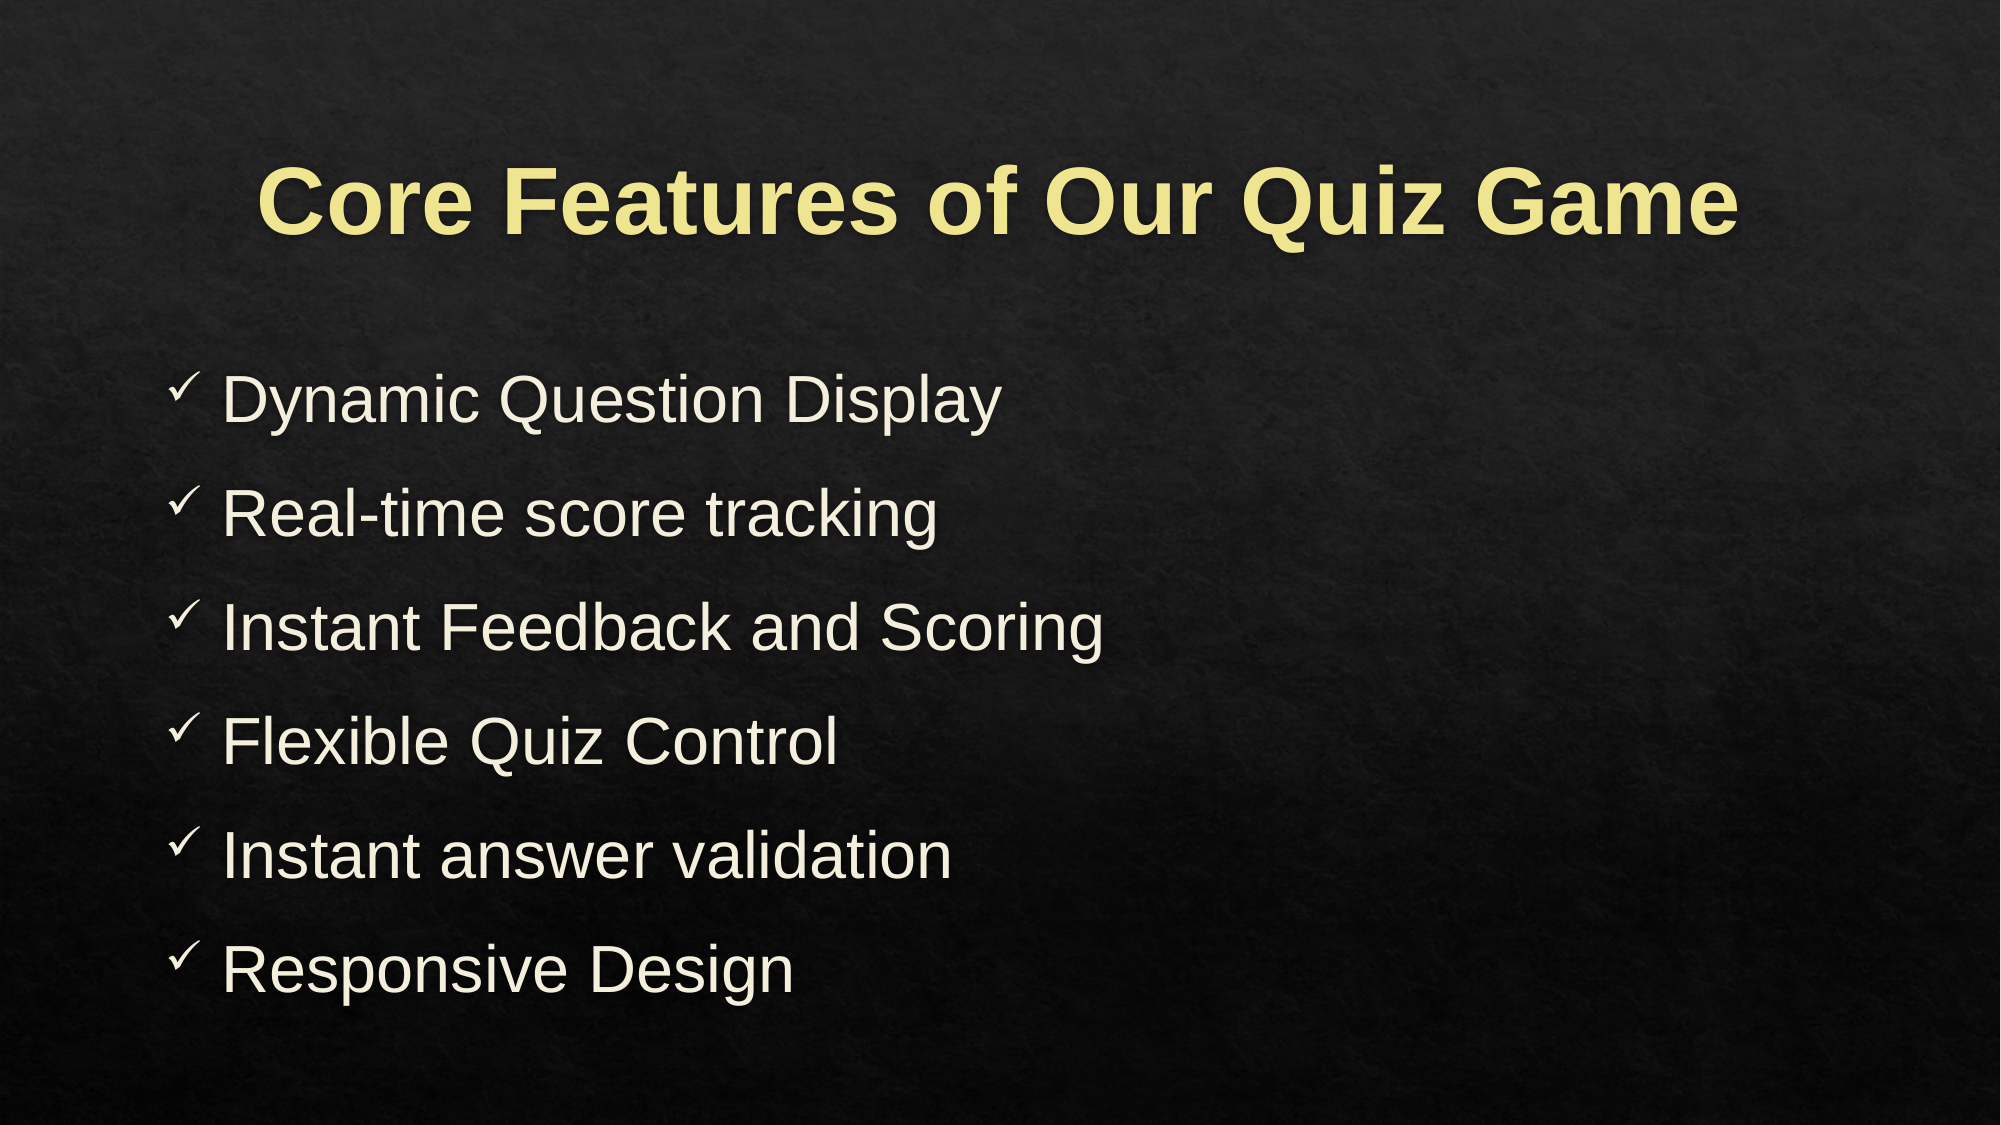

# Core Features of Our Quiz Game
Dynamic Question Display
Real-time score tracking
Instant Feedback and Scoring
Flexible Quiz Control
Instant answer validation
Responsive Design